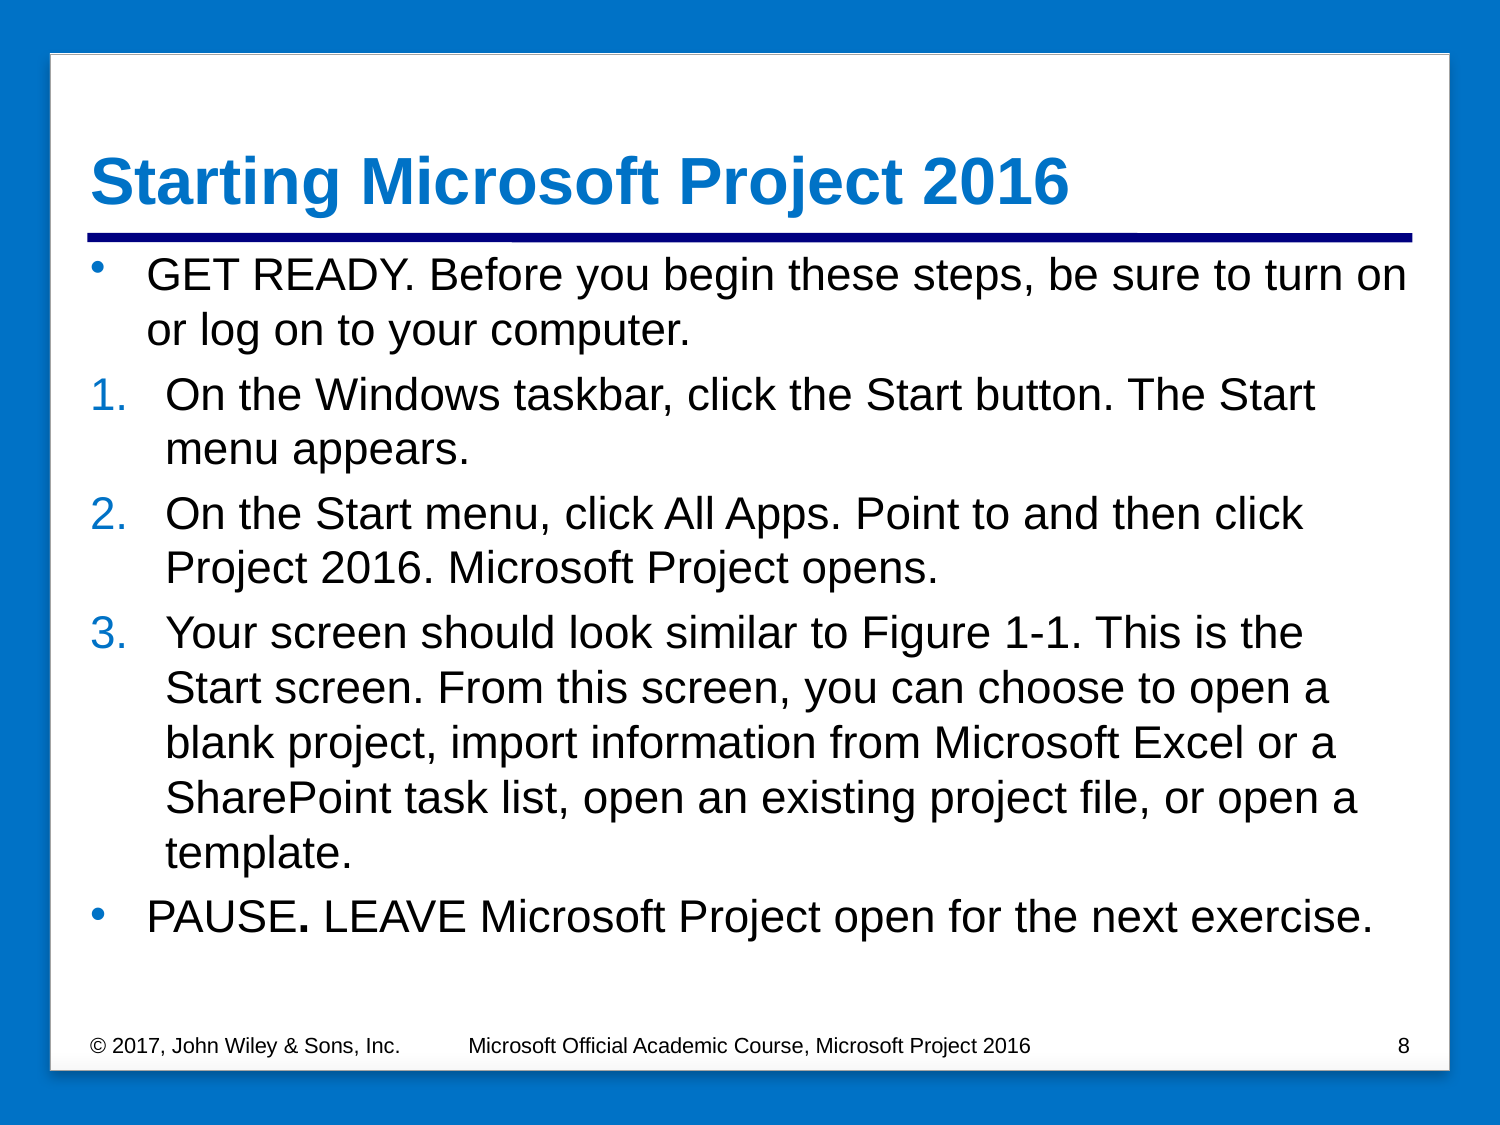

# Starting Microsoft Project 2016
GET READY. Before you begin these steps, be sure to turn on or log on to your computer.
On the Windows taskbar, click the Start button. The Start menu appears.
On the Start menu, click All Apps. Point to and then click Project 2016. Microsoft Project opens.
Your screen should look similar to Figure 1-1. This is the Start screen. From this screen, you can choose to open a blank project, import information from Microsoft Excel or a SharePoint task list, open an existing project file, or open a template.
PAUSE. LEAVE Microsoft Project open for the next exercise.

© 2017, John Wiley & Sons, Inc.
Microsoft Official Academic Course, Microsoft Project 2016
8